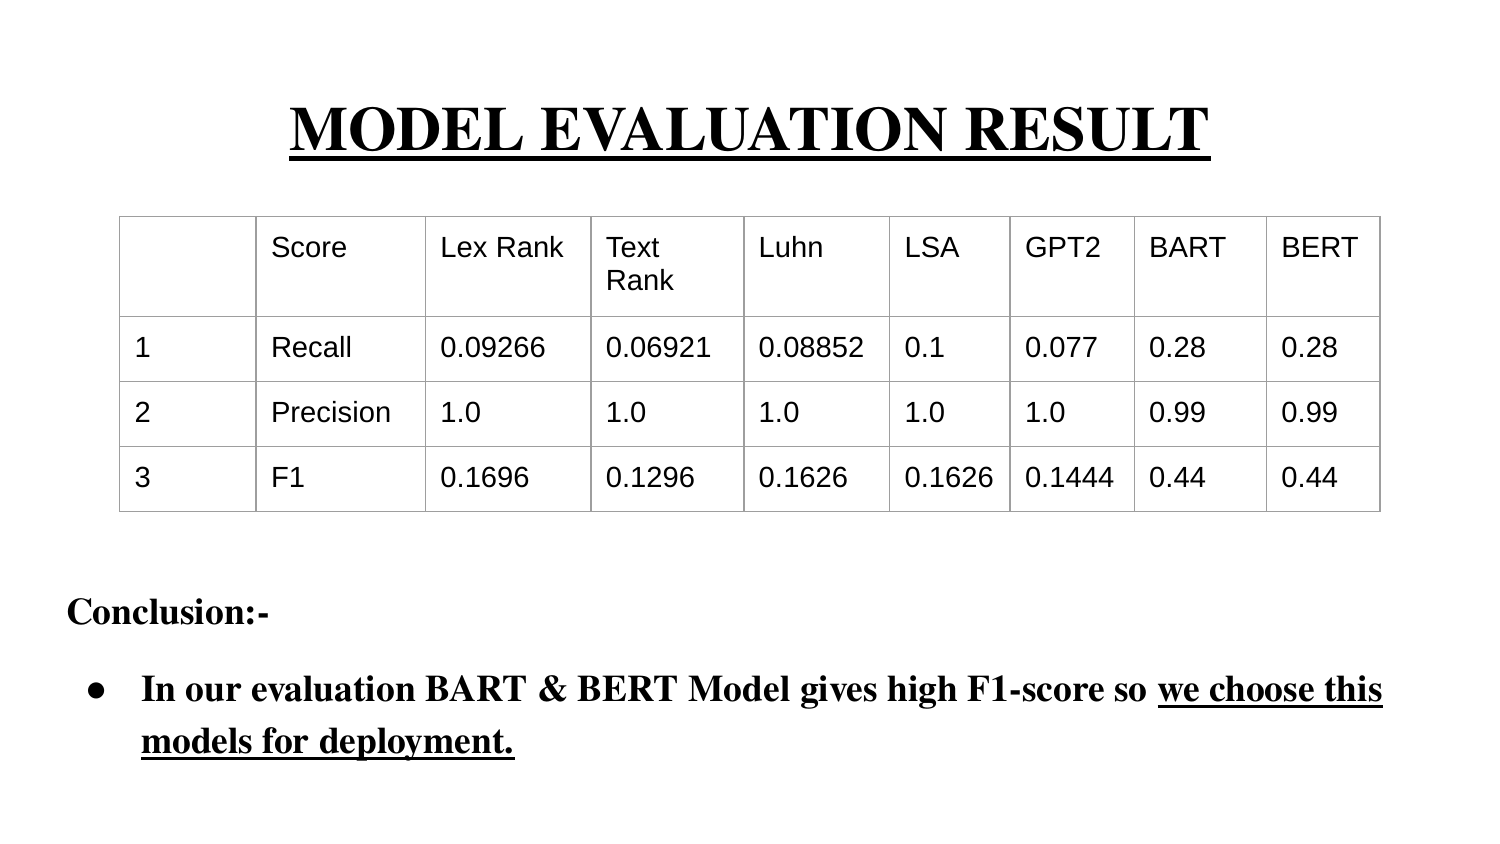

# MODEL EVALUATION RESULT

Conclusion:-
In our evaluation BART & BERT Model gives high F1-score so we choose this models for deployment.

|  | Score | Lex Rank | Text Rank | Luhn | LSA | GPT2 | BART | BERT |
| --- | --- | --- | --- | --- | --- | --- | --- | --- |
| 1 | Recall | 0.09266 | 0.06921 | 0.08852 | 0.1 | 0.077 | 0.28 | 0.28 |
| 2 | Precision | 1.0 | 1.0 | 1.0 | 1.0 | 1.0 | 0.99 | 0.99 |
| 3 | F1 | 0.1696 | 0.1296 | 0.1626 | 0.1626 | 0.1444 | 0.44 | 0.44 |